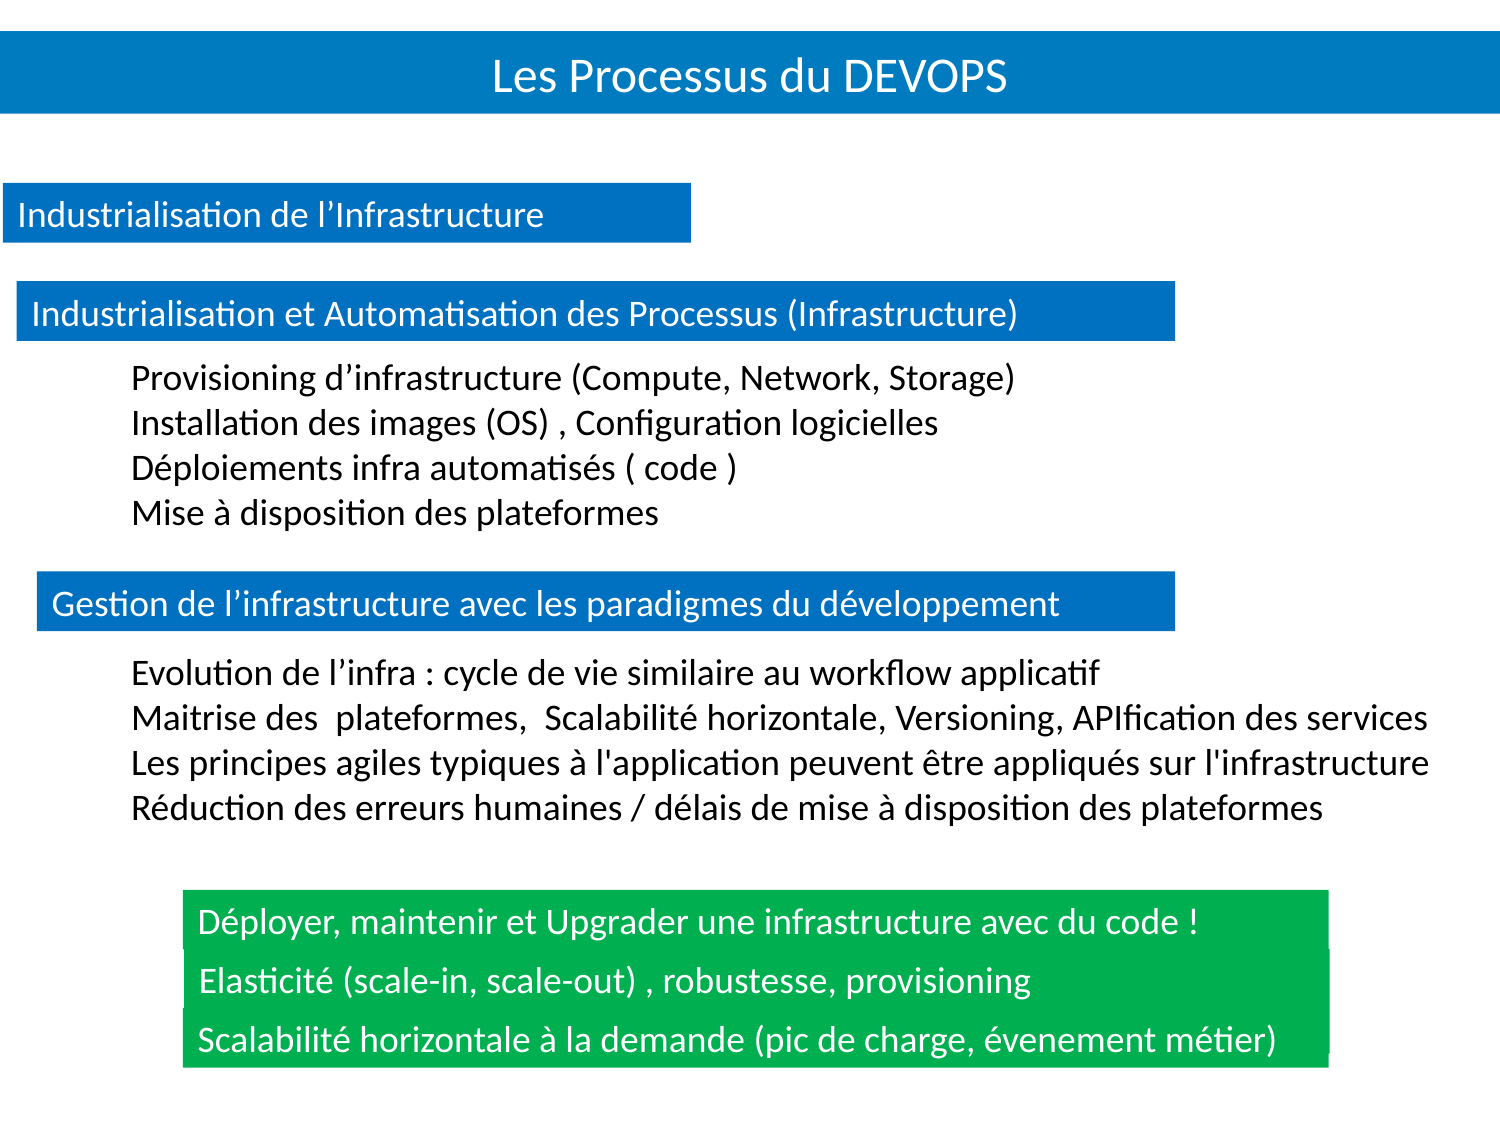

# Les Processus du DEVOPS
Industrialisation de l’Infrastructure
Industrialisation et Automatisation des Processus (Infrastructure)

Provisioning d’infrastructure (Compute, Network, Storage)
Installation des images (OS) , Configuration logicielles
Déploiements infra automatisés ( code )
Mise à disposition des plateformes

Gestion de l’infrastructure avec les paradigmes du développement
Evolution de l’infra : cycle de vie similaire au workflow applicatif
Maitrise des  plateformes,  Scalabilité horizontale, Versioning, APIfication des services
Les principes agiles typiques à l'application peuvent être appliqués sur l'infrastructure
Réduction des erreurs humaines / délais de mise à disposition des plateformes
Déployer, maintenir et Upgrader une infrastructure avec du code !
Elasticité (scale-in, scale-out) , robustesse, provisioning écomissionement..
Scalabilité horizontale à la demande (pic de charge, évenement métier)